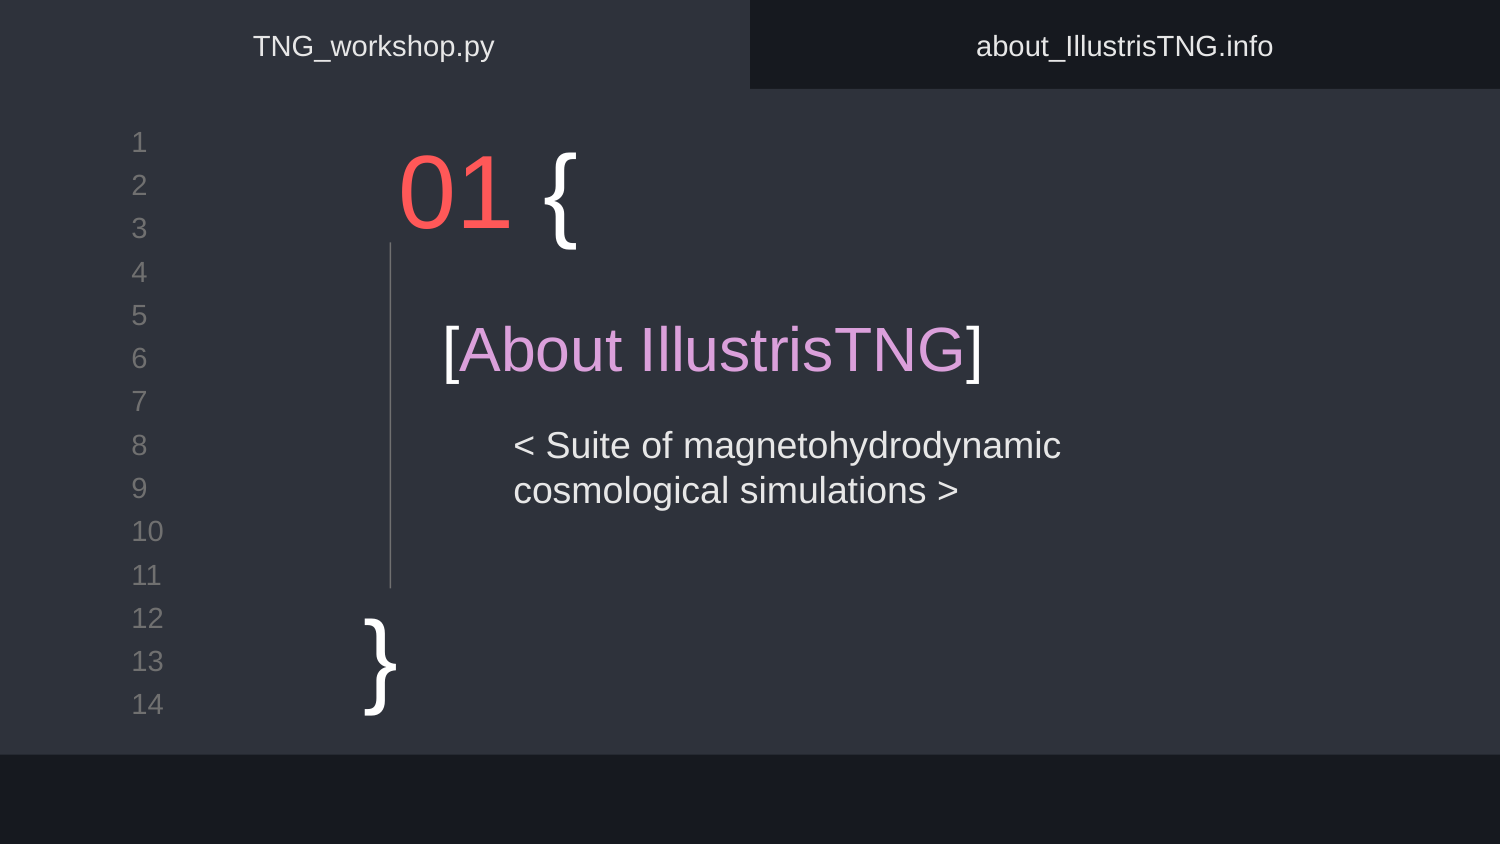

TNG_workshop.py
about_IllustrisTNG.info
# 01 {
[About IllustrisTNG]
< Suite of magnetohydrodynamic cosmological simulations >
}